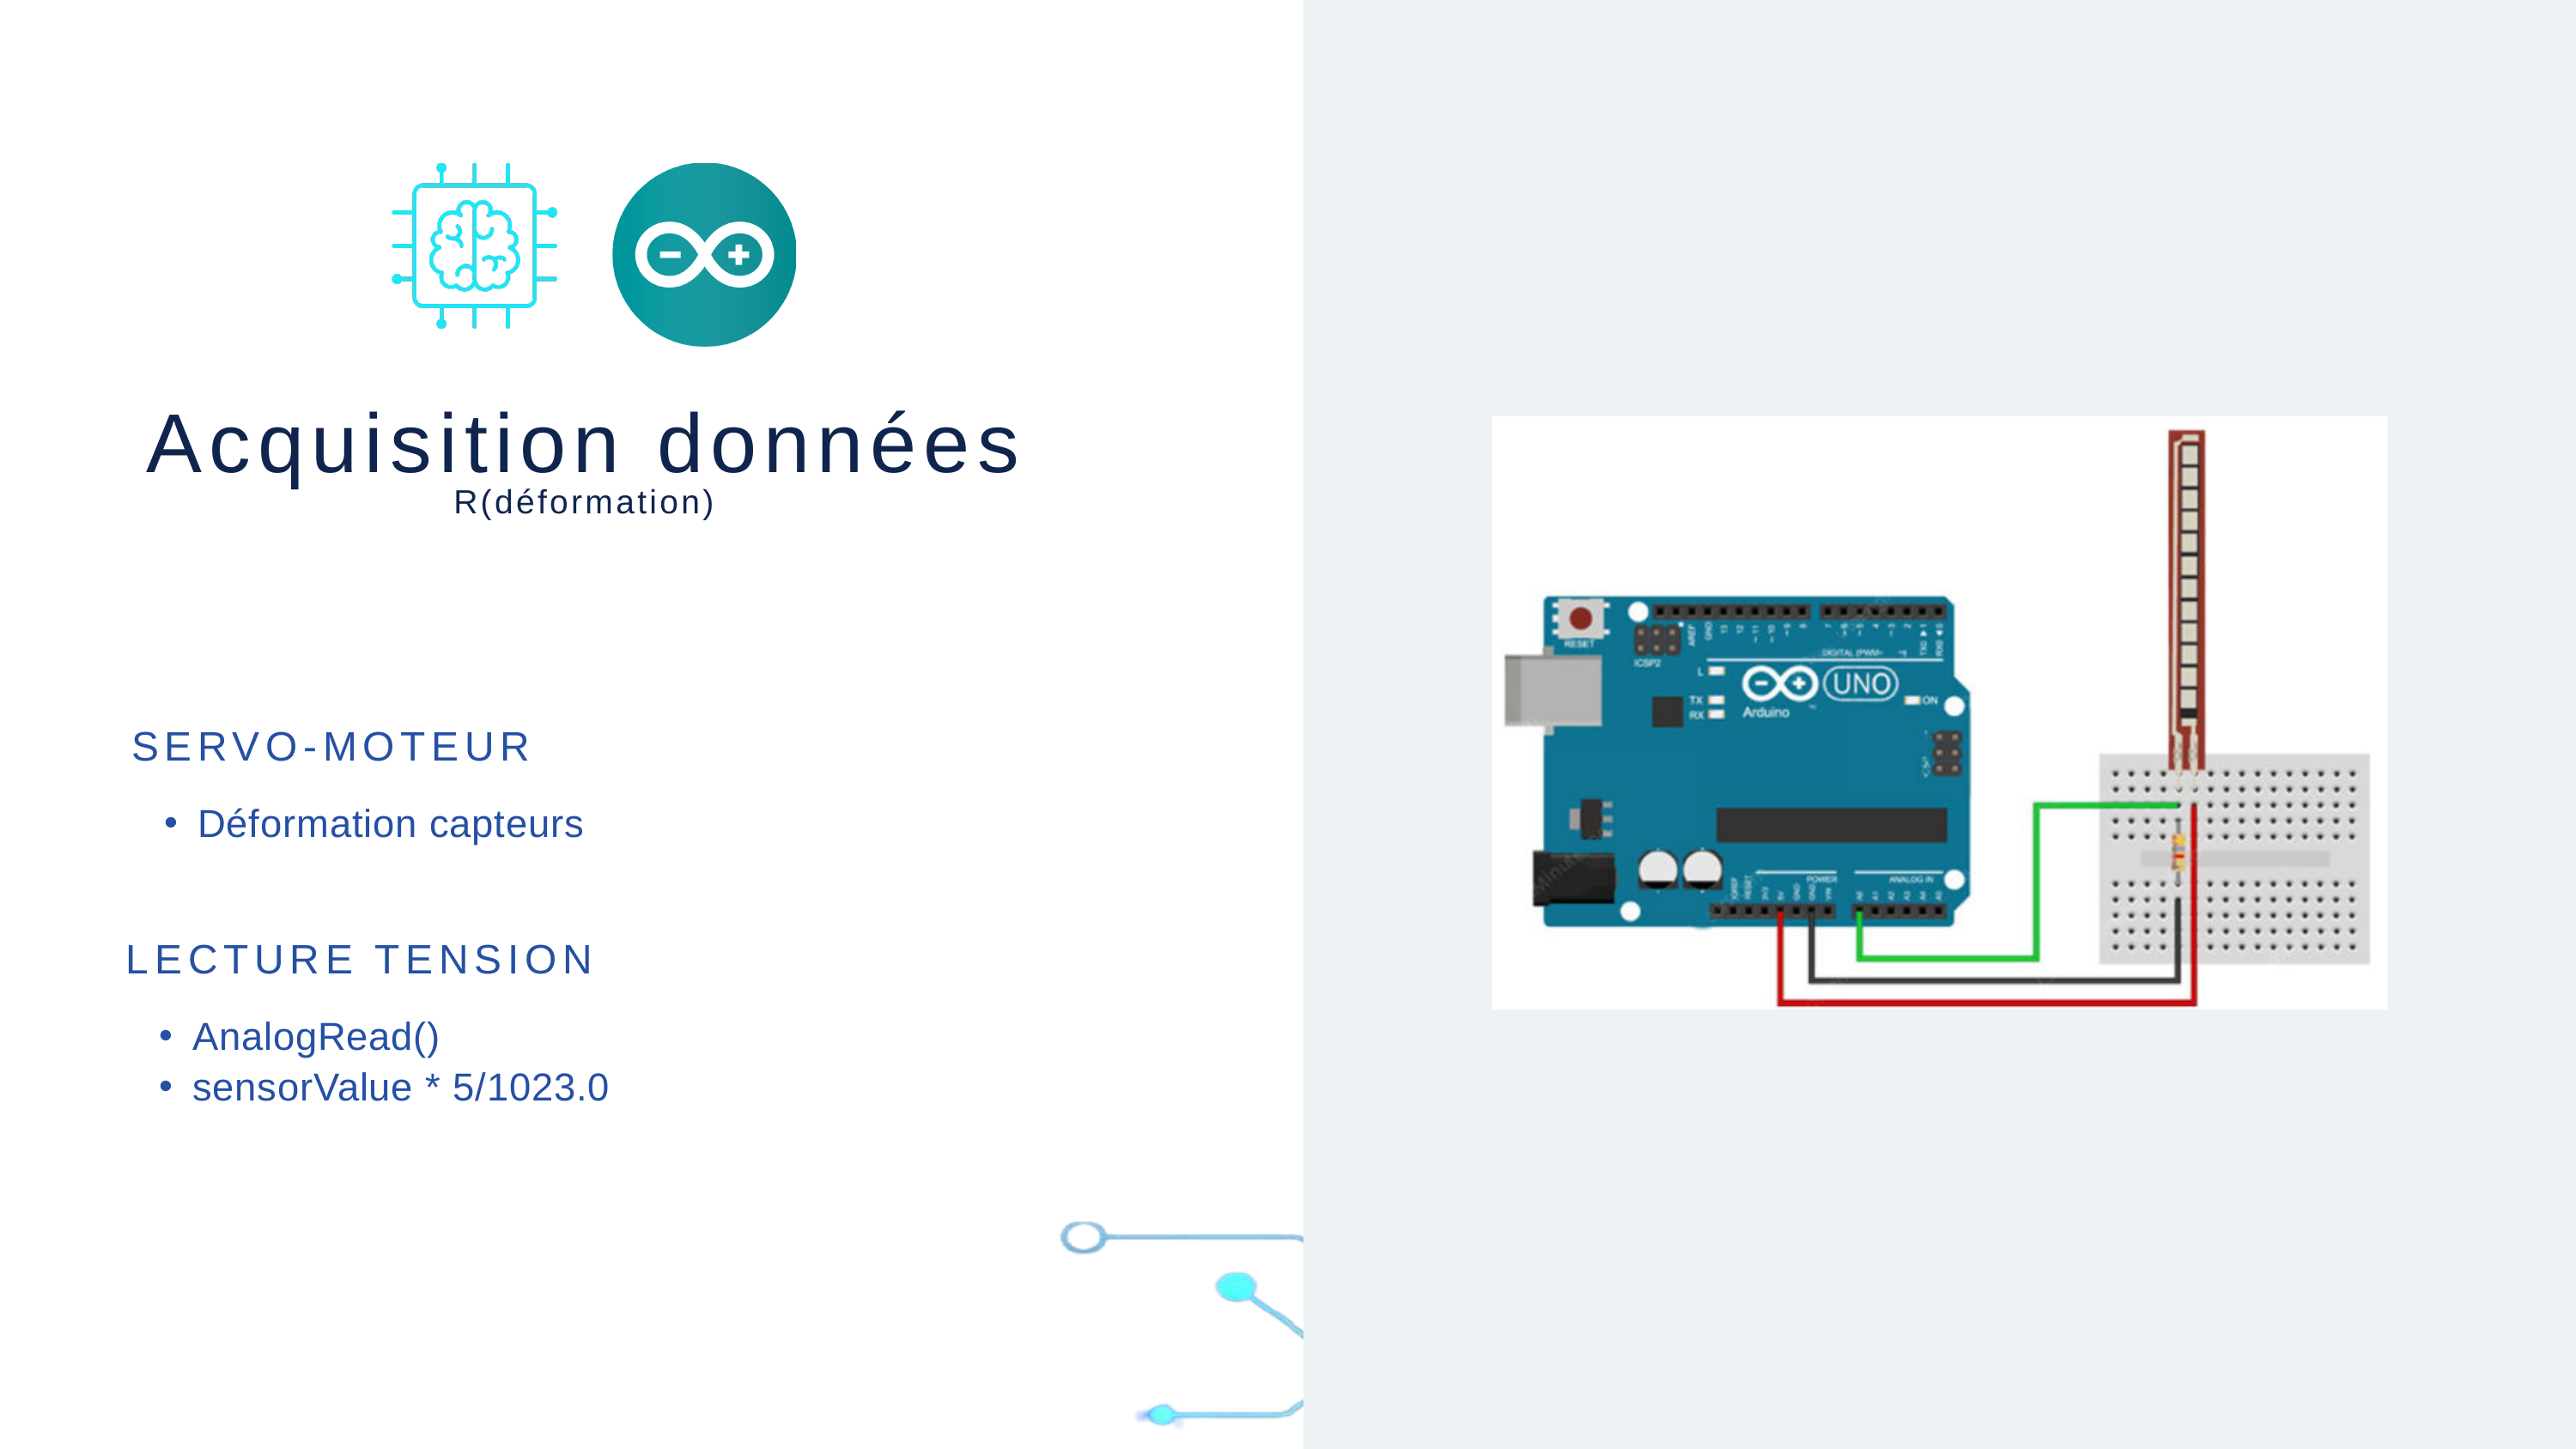

Acquisition données
R(déformation)

SERVO-MOTEUR
Déformation capteurs
LECTURE TENSION
AnalogRead()
sensorValue * 5/1023.0